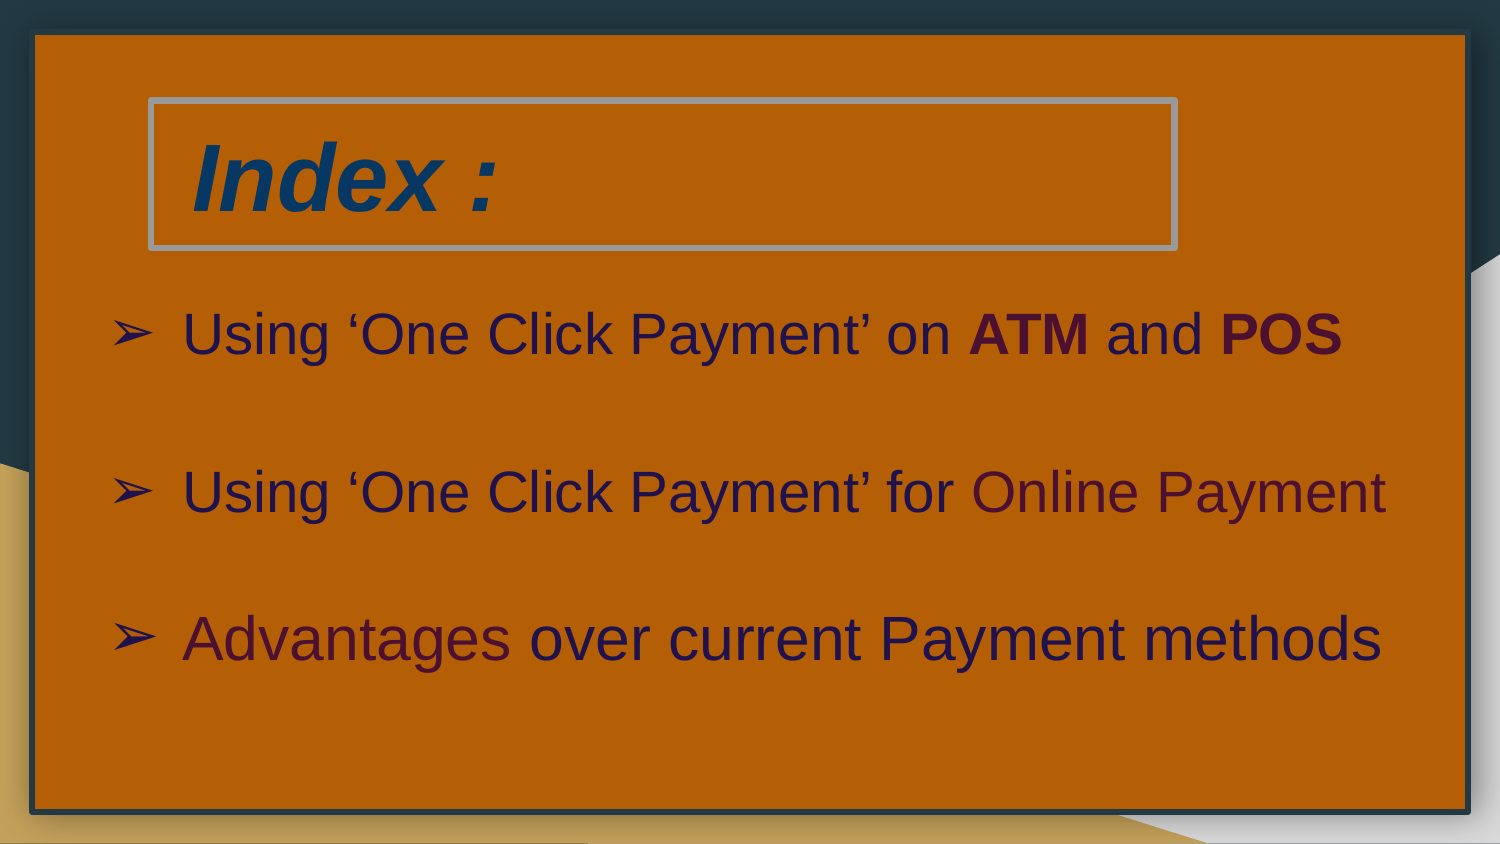

Index :
Using ‘One Click Payment’ on ATM and POS
Using ‘One Click Payment’ for Online Payment
Advantages over current Payment methods